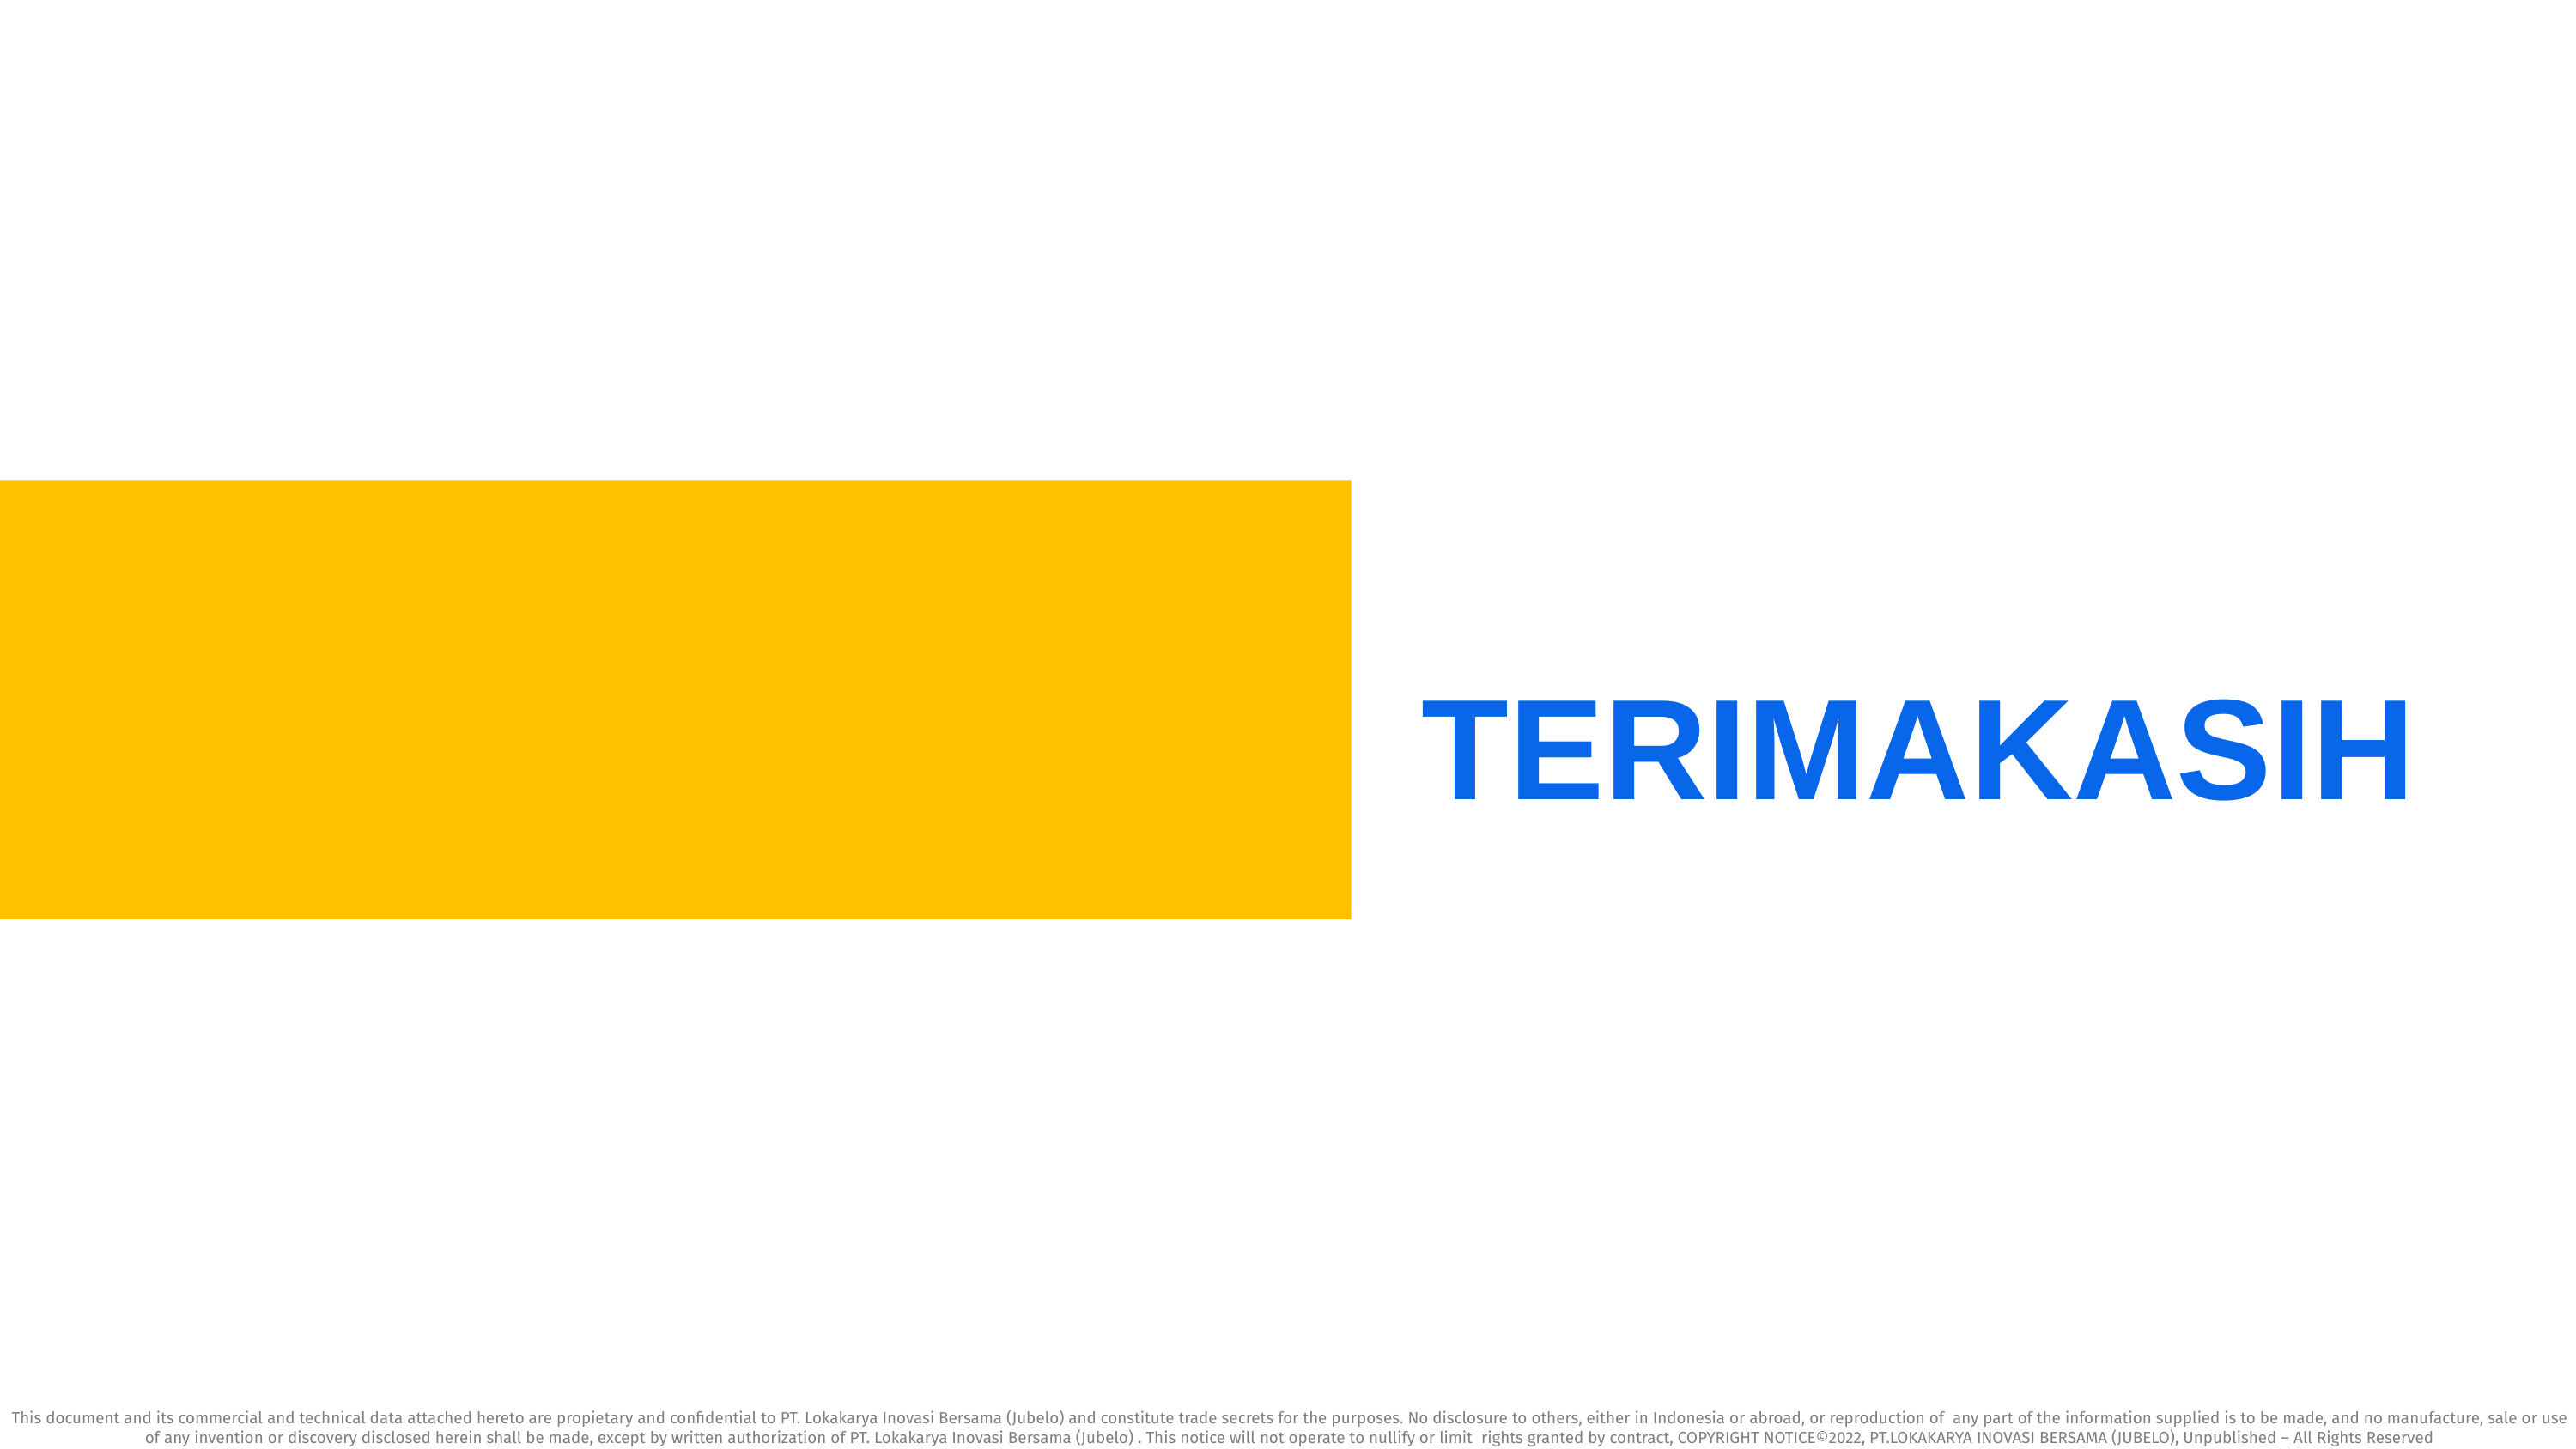

TERIMAKASIH
This document and its commercial and technical data attached hereto are propietary and confidential to PT. Lokakarya Inovasi Bersama (Jubelo) and constitute trade secrets for the purposes. No disclosure to others, either in Indonesia or abroad, or reproduction of  any part of the information supplied is to be made, and no manufacture, sale or use of any invention or discovery disclosed herein shall be made, except by written authorization of PT. Lokakarya Inovasi Bersama (Jubelo) . This notice will not operate to nullify or limit  rights granted by contract, COPYRIGHT NOTICE©2022, PT.LOKAKARYA INOVASI BERSAMA (JUBELO), Unpublished – All Rights Reserved